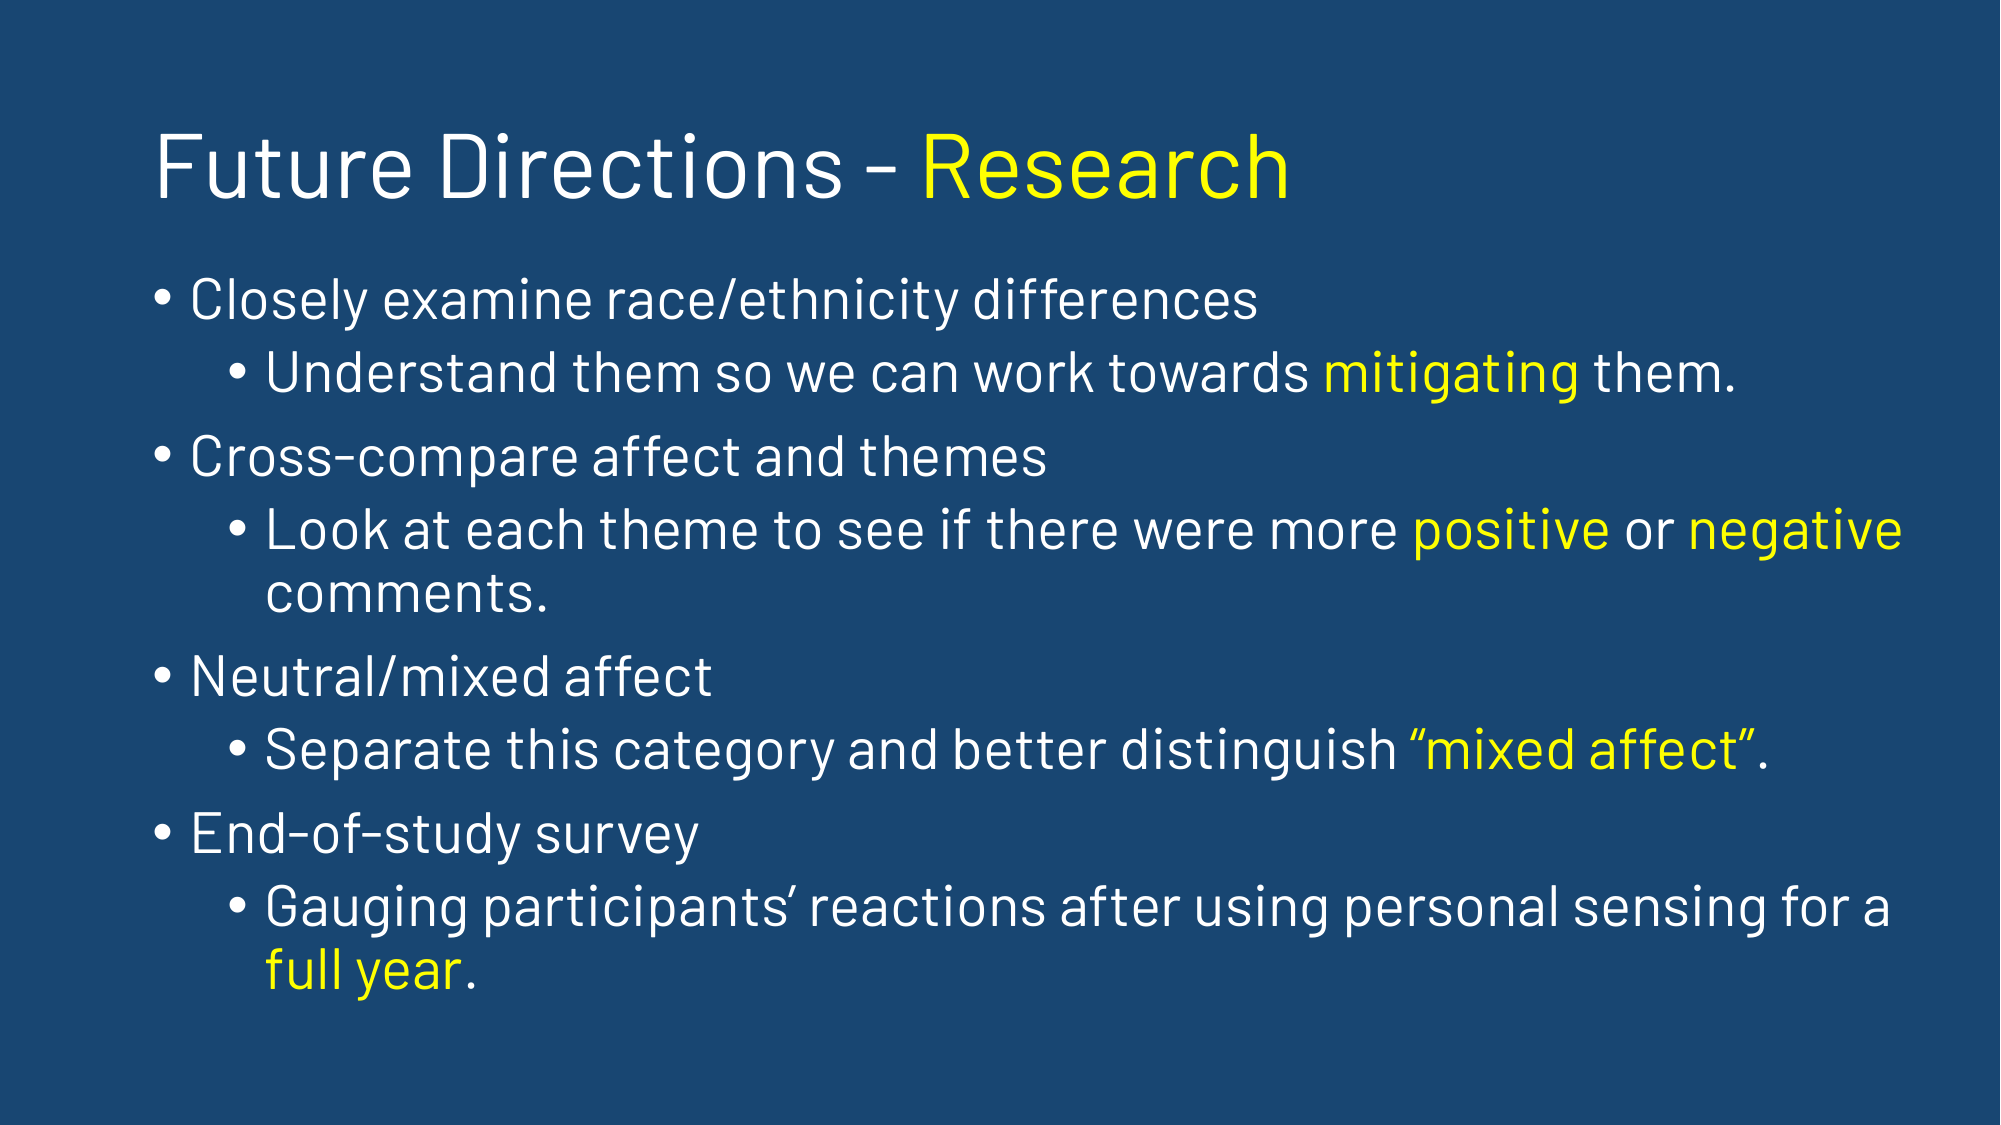

# Future Directions - Research
Closely examine race/ethnicity differences
Understand them so we can work towards mitigating them.
Cross-compare affect and themes
Look at each theme to see if there were more positive or negative comments.
Neutral/mixed affect
Separate this category and better distinguish “mixed affect”.
End-of-study survey
Gauging participants’ reactions after using personal sensing for a full year.